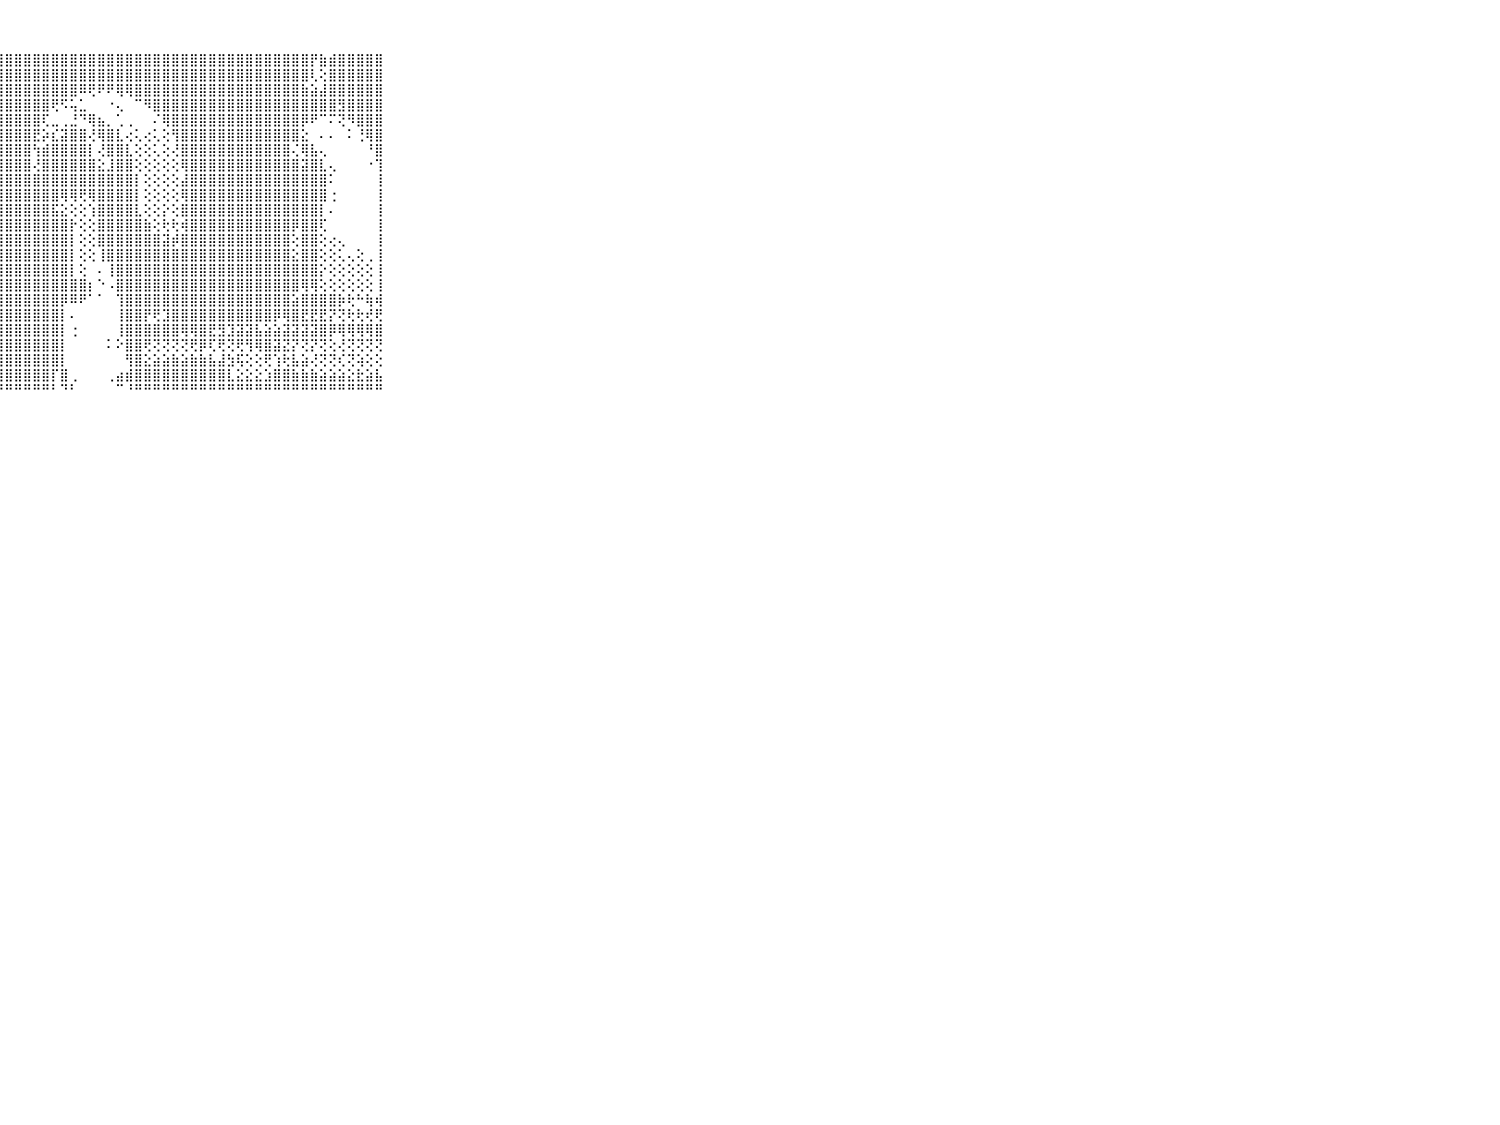

⠀⠀⠀⠀⠀⠀⠀⠀⠀⠀⠀⣿⣿⣿⣿⣿⣿⣿⣿⣿⣿⣿⣻⣿⣿⣿⣿⣿⣿⣿⣿⣿⣿⣿⣿⣿⣿⣿⣿⣿⣿⣿⣿⣿⣿⣿⣿⣿⣿⣿⣿⣿⣿⣿⣿⣿⣿⣿⣿⣿⣿⡟⣷⣾⣿⣿⣿⣿⣿⠀⠀⠀⠀⠀⠀⠀⠀⠀⠀⠀⠀
⠀⠀⠀⠀⠀⠀⠀⠀⠀⠀⠀⣿⣿⣿⣿⢿⣿⣿⣿⣿⣿⣿⣿⣿⣿⣿⣿⣿⣿⣿⣿⣿⣿⣿⣿⣿⣿⣿⣿⣿⣿⣿⣿⣿⣿⣿⣿⣿⣿⣿⣿⣿⣿⣿⣿⣿⣿⣿⣿⣿⣿⢇⢕⣿⣿⣿⣿⣿⣿⠀⠀⠀⠀⠀⠀⠀⠀⠀⠀⠀⠀
⠀⠀⠀⠀⠀⠀⠀⠀⠀⠀⠀⣿⣿⣿⣿⣾⣿⣿⣿⣿⣿⣻⣿⣿⣿⣿⣿⣿⣿⣿⣿⣿⣿⣿⣿⣿⠿⢟⠟⠟⢿⢿⣿⣿⣿⣿⣿⣿⣿⣿⣿⣿⣿⣿⣿⣿⣿⣿⣿⣿⣷⣵⣼⣿⣿⣿⣿⣿⣿⠀⠀⠀⠀⠀⠀⠀⠀⠀⠀⠀⠀
⠀⠀⠀⠀⠀⠀⠀⠀⠀⠀⠀⣿⣿⣿⣿⣿⣿⣿⣿⣿⣿⣿⣿⣿⣿⣿⣿⣿⣿⣿⣿⣿⣿⢟⠫⢥⣁⠀⠀⠐⢄⠀⠉⠻⣿⣿⣿⣿⣿⣿⣿⣿⣿⣿⣿⣿⣿⣿⣿⣿⣿⣿⣿⣿⣻⣿⣿⣿⣿⠀⠀⠀⠀⠀⠀⠀⠀⠀⠀⠀⠀
⠀⠀⠀⠀⠀⠀⠀⠀⠀⠀⠀⣿⣿⣿⣿⣿⣿⣿⣿⣿⣿⣿⣿⣿⣿⣿⣿⣿⣿⣿⣿⣿⢏⣀⢀⣘⠙⢿⣦⡀⢁⢀⠀⠀⠌⢿⣿⣿⣿⣿⣿⣿⣿⣿⣿⣿⣿⣿⣿⣿⡿⠟⠉⠍⢝⠻⣿⣿⣿⠀⠀⠀⠀⠀⠀⠀⠀⠀⠀⠀⠀
⠀⠀⠀⠀⠀⠀⠀⠀⠀⠀⠀⣿⣿⣿⣿⣿⣿⣿⣿⣿⣿⣿⣿⣿⣿⣿⣿⣿⣿⣿⣿⣟⡵⣎⣽⣿⣿⢜⢿⣿⣇⢔⢅⢔⢅⢕⢻⣿⣿⣿⣿⣿⣿⣿⣿⣿⣿⣿⣿⣿⣕⠀⠄⠄⠀⠅⢘⢿⣿⠀⠀⠀⠀⠀⠀⠀⠀⠀⠀⠀⠀
⠀⠀⠀⠀⠀⠀⠀⠀⠀⠀⠀⣿⣿⣿⣿⣿⣿⣿⣿⣿⣿⣿⣿⡿⣿⣿⣿⣿⣿⣿⣿⢳⣾⣿⣿⣿⣿⡇⢜⣿⣿⣇⢕⢕⢅⢕⢜⣿⣿⣿⣿⣿⣿⣿⣿⣿⣿⣿⣿⢌⢿⣧⢄⠀⠀⠀⠀⠘⣿⠀⠀⠀⠀⠀⠀⠀⠀⠀⠀⠀⠀
⠀⠀⠀⠀⠀⠀⠀⠀⠀⠀⠀⣿⣿⣿⣿⣿⣿⣿⣿⣿⣿⣿⣿⣿⣿⣿⣿⣿⣿⣿⣿⢜⣿⣿⣿⣿⣿⣿⣕⣸⣿⣿⢕⢕⢕⢕⢕⢿⣿⣿⣿⣿⣿⣿⣿⣿⣿⣿⣿⣿⣽⣿⣇⢄⠀⠀⠀⠐⢹⠀⠀⠀⠀⠀⠀⠀⠀⠀⠀⠀⠀
⠀⠀⠀⠀⠀⠀⠀⠀⠀⠀⠀⣿⣿⣿⣿⣿⣿⣿⣿⣿⣿⣿⣿⣿⣿⣿⣿⣿⣿⣿⣿⣿⣿⣿⣿⣿⣿⣿⣿⣿⣿⣿⡇⢕⢕⢕⢕⣼⣿⣿⣿⣿⣿⣿⣿⣿⣿⣿⣿⣿⣿⣿⣿⠅⠀⠀⠀⠀⢸⠀⠀⠀⠀⠀⠀⠀⠀⠀⠀⠀⠀
⠀⠀⠀⠀⠀⠀⠀⠀⠀⠀⠀⣿⣿⣿⣿⣿⣿⣿⣿⣿⣿⣿⣿⣿⣿⣿⣿⣿⣿⣿⣿⣿⣿⣿⢿⢿⢟⢿⣿⣿⣿⣿⡇⢕⢕⢕⢕⢿⣿⣿⣿⣿⣿⣿⣿⣿⣿⣿⣿⣿⣿⣿⣿⢐⠀⠀⠀⠀⢸⠀⠀⠀⠀⠀⠀⠀⠀⠀⠀⠀⠀
⠀⠀⠀⠀⠀⠀⠀⠀⠀⠀⠀⣿⣿⣻⣿⣿⣿⣿⣿⣿⣿⣿⣿⣿⣿⣿⣿⣿⣿⣿⣿⣿⣿⣯⣕⢕⢕⢱⣿⣿⣿⣿⣇⢕⢕⡕⢕⣿⣿⣿⣿⣿⣿⣿⣿⣿⣿⣿⣿⣿⣿⣿⡇⠄⠀⠀⠀⠀⢸⠀⠀⠀⠀⠀⠀⠀⠀⠀⠀⠀⠀
⠀⠀⠀⠀⠀⠀⠀⠀⠀⠀⠀⣿⣿⣿⣿⣿⣿⣟⣾⣿⣿⣟⣿⣿⣿⣿⣿⣿⣿⣿⣿⣿⣿⣿⣿⡗⢕⢕⣿⣿⣿⣿⣿⣷⢕⢗⢗⢾⣿⣿⣿⣿⣿⣿⣿⣿⣿⣿⣿⡿⣿⣿⢏⠀⠀⠀⠀⠀⢸⠀⠀⠀⠀⠀⠀⠀⠀⠀⠀⠀⠀
⠀⠀⠀⠀⠀⠀⠀⠀⠀⠀⠀⣿⣻⣿⣻⣿⣿⣿⣿⣿⣿⣿⣿⣿⣿⣽⣿⣿⣿⣿⣿⣿⣿⣿⣿⡇⢕⢕⣿⣿⣿⣿⣿⣿⣿⣽⡾⣿⣿⣿⣿⣿⣿⣿⣿⣿⣿⣿⣿⢕⣿⣿⢕⢔⢄⠀⠀⠀⢸⠀⠀⠀⠀⠀⠀⠀⠀⠀⠀⠀⠀
⠀⠀⠀⠀⠀⠀⠀⠀⠀⠀⠀⣿⣿⣿⣿⣿⣿⣿⣿⣿⣿⣿⣿⣿⣿⣿⣿⣿⣿⣿⣿⣿⣿⣿⣿⡇⢕⢕⢸⣿⣿⣿⣿⣿⣿⣿⣿⣿⣿⣿⣿⣿⣿⣿⣿⣿⣿⣿⣿⣕⣿⣿⢕⢕⢅⢄⢕⢀⢸⠀⠀⠀⠀⠀⠀⠀⠀⠀⠀⠀⠀
⠀⠀⠀⠀⠀⠀⠀⠀⠀⠀⠀⣿⣿⣿⣿⣿⣿⣿⣿⣿⣿⣿⣿⣿⣿⣿⣿⣿⣿⣿⣿⣿⣿⣿⣿⡇⢕⠀⠄⢸⣿⣿⣿⣿⣿⣿⣿⣿⣿⣿⣿⣿⣿⣿⣿⣿⣿⣿⣿⣿⣿⣿⡕⢕⢕⢕⢕⢕⢸⠀⠀⠀⠀⠀⠀⠀⠀⠀⠀⠀⠀
⠀⠀⠀⠀⠀⠀⠀⠀⠀⠀⠀⣿⣿⣿⣿⣿⣿⣿⣿⣿⣿⣿⣿⣿⣿⣿⣿⣿⣿⣿⣿⣿⣿⣿⣿⣿⣿⡆⠑⠠⣿⣿⣿⣿⣿⣿⣿⣿⣿⣿⣿⣿⣿⣿⣿⣿⣿⣿⣿⣿⢿⢿⢕⢕⢕⢕⢕⢕⢸⠀⠀⠀⠀⠀⠀⠀⠀⠀⠀⠀⠀
⠀⠀⠀⠀⠀⠀⠀⠀⠀⠀⠀⣿⣿⣿⣿⣿⣿⣿⣿⣿⣿⣿⣿⣿⣿⣿⣿⣿⣿⣿⣿⣿⣿⣿⡿⠿⠟⠁⠁⠀⢹⣿⣿⣿⣿⣿⣿⣿⣿⣿⣿⣿⣿⣿⣿⣿⣿⣿⣿⣵⣿⣿⣿⣿⡷⢗⠓⢷⢾⠀⠀⠀⠀⠀⠀⠀⠀⠀⠀⠀⠀
⠀⠀⠀⠀⠀⠀⠀⠀⠀⠀⠀⣿⣿⣿⣿⣿⣿⣿⣿⣿⣿⣿⣿⣿⣿⣿⣿⣿⣿⣿⣿⣿⣿⣿⡇⠄⠀⠀⠀⠀⢸⣿⣿⡟⢟⣹⣿⣿⣿⣿⣿⣿⣿⣿⣿⣿⣿⡿⢿⣿⣟⣟⣟⡝⢝⢗⢗⢞⢟⠀⠀⠀⠀⠀⠀⠀⠀⠀⠀⠀⠀
⠀⠀⠀⠀⠀⠀⠀⠀⠀⠀⠀⣿⣿⣿⣿⣿⣿⣿⣿⣿⣿⣿⣿⣿⣿⣿⣿⣿⣿⣿⣿⣿⣿⣿⡇⢐⠀⠀⠀⠀⢸⣿⣿⣿⣿⣿⣿⢿⢿⣿⣟⣻⣹⣽⣽⣧⣵⣵⣽⣽⣽⣽⣿⡿⢿⢿⢿⢿⣿⠀⠀⠀⠀⠀⠀⠀⠀⠀⠀⠀⠀
⠀⠀⠀⠀⠀⠀⠀⠀⠀⠀⠀⣿⣿⣿⣿⣿⣿⣿⣿⣿⣿⣿⣿⣿⣿⣿⣿⣿⣿⣿⣿⣿⣿⣿⡇⠀⠀⠀⠀⠅⠕⣿⣿⢟⢝⢝⢝⢝⢟⡿⢏⢟⢝⢟⢻⢿⣿⣽⣝⡝⢝⡝⢝⢕⢜⢝⢝⢝⢝⠀⠀⠀⠀⠀⠀⠀⠀⠀⠀⠀⠀
⠀⠀⠀⠀⠀⠀⠀⠀⠀⠀⠀⣿⣿⣿⣿⣿⣿⣿⣿⣿⣿⣿⣿⣿⣿⣿⣿⣿⣿⣿⣿⣿⣿⣿⡇⠀⠀⠀⠀⠀⠀⢻⣿⣕⣵⣵⣷⣵⣷⣷⣧⣼⣳⢯⢕⢕⢟⢱⢗⣧⣵⢜⢝⢝⢎⢝⢵⢕⢕⠀⠀⠀⠀⠀⠀⠀⠀⠀⠀⠀⠀
⠀⠀⠀⠀⠀⠀⠀⠀⠀⠀⠀⣿⣿⣿⣿⡟⢟⢝⣟⢻⠝⠓⢟⢏⢝⢝⣾⣿⣿⣿⣿⣿⣿⡏⣿⢀⠀⠀⠀⢀⣴⣾⣿⣿⣿⣿⣿⣿⣿⣿⣿⣿⣇⣕⣕⣕⣱⣿⣿⣷⣷⣷⣵⣵⣵⣕⣗⣵⣧⠀⠀⠀⠀⠀⠀⠀⠀⠀⠀⠀⠀
⠀⠀⠀⠀⠀⠀⠀⠀⠀⠀⠀⠛⠙⠙⠑⠑⠑⠁⠀⠐⠐⠐⠑⠑⠑⠑⠛⠛⠛⠛⠛⠛⠛⠃⠙⠃⠀⠀⠀⠀⠉⠘⠛⠛⠛⠛⠛⠛⠛⠛⠛⠛⠛⠛⠛⠛⠛⠛⠛⠛⠛⠛⠛⠛⠛⠛⠛⠛⠛⠀⠀⠀⠀⠀⠀⠀⠀⠀⠀⠀⠀